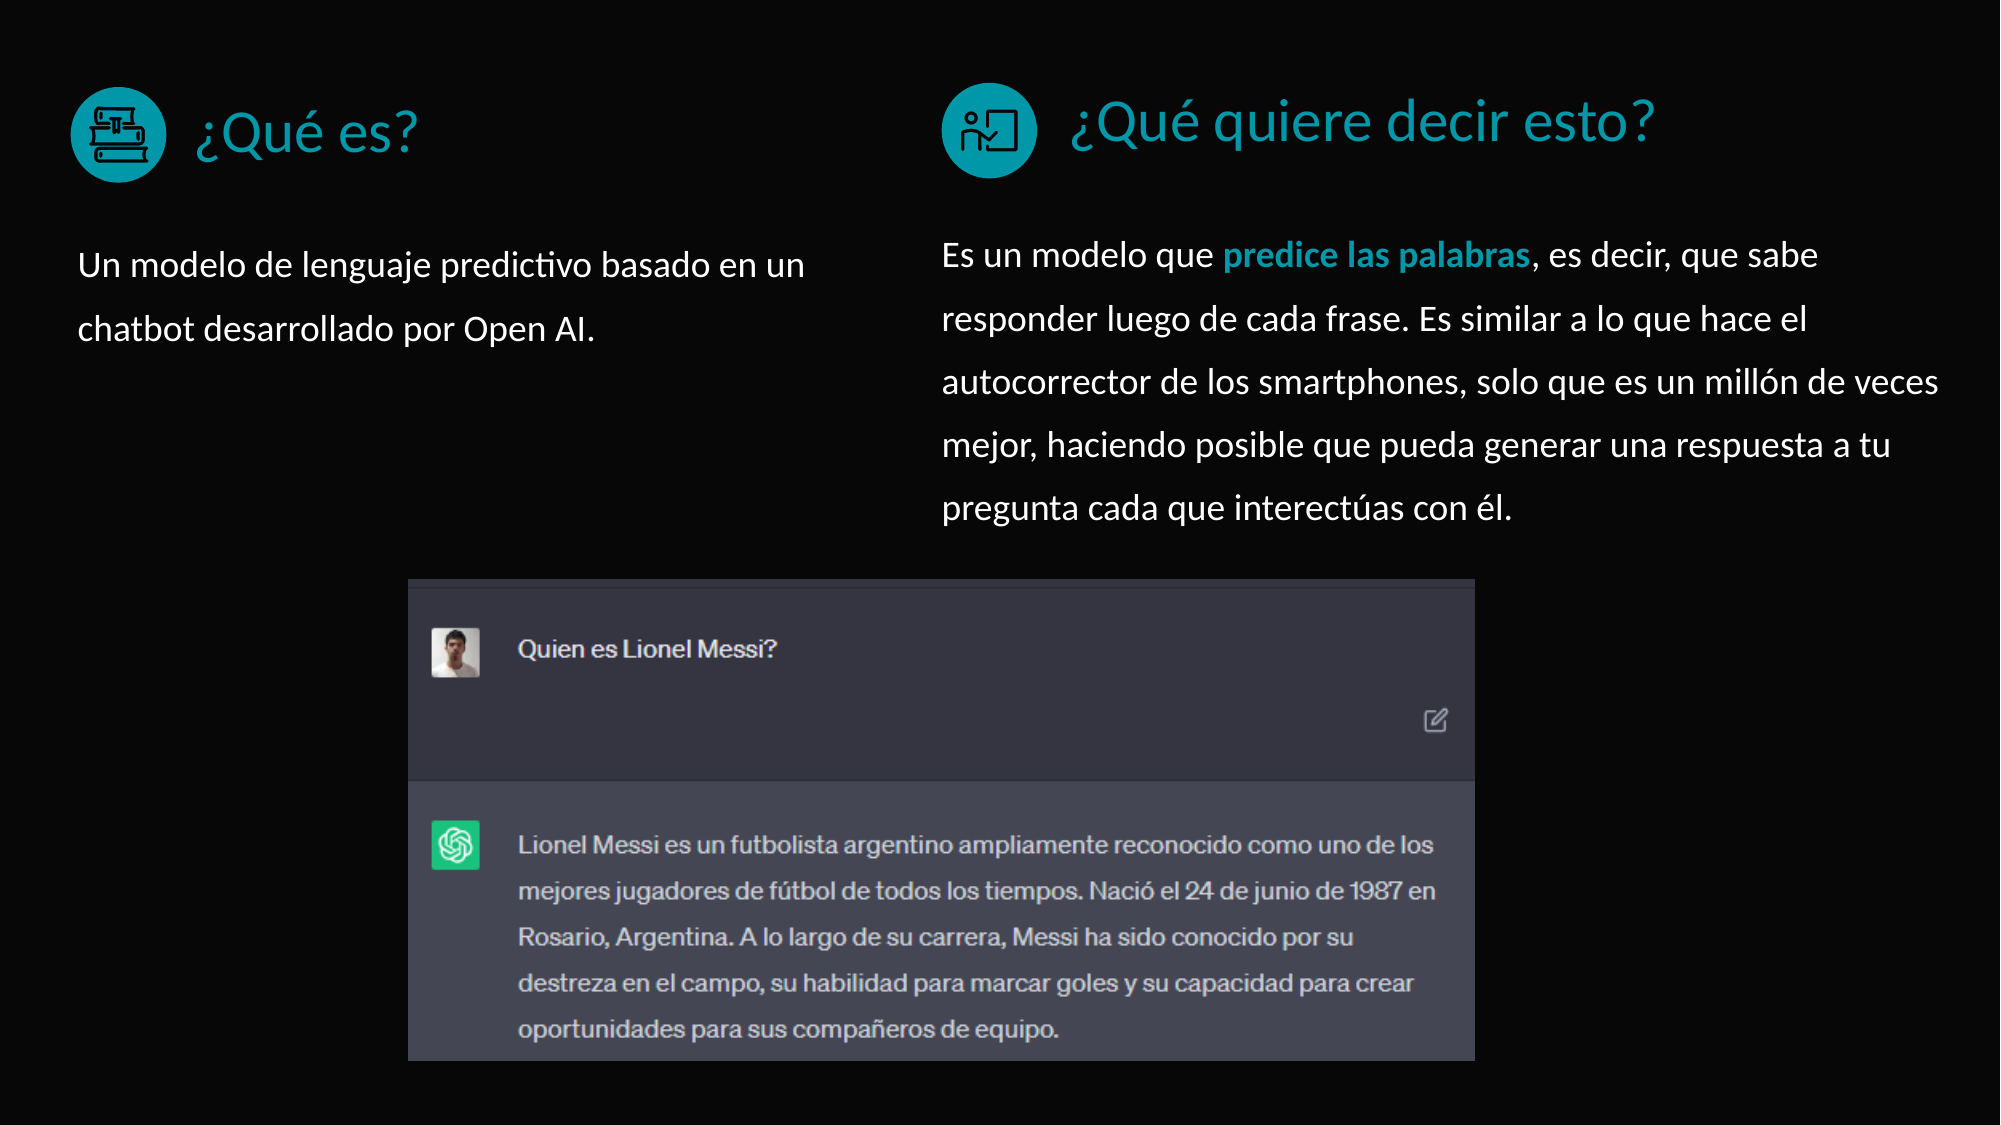

¿Qué es?

¿Qué quiere decir esto?

Es un modelo que predice las palabras, es decir, que sabe responder luego de cada frase. Es similar a lo que hace el autocorrector de los smartphones, solo que es un millón de veces mejor, haciendo posible que pueda generar una respuesta a tu pregunta cada que interectúas con él.
Un modelo de lenguaje predictivo basado en un chatbot desarrollado por Open AI.